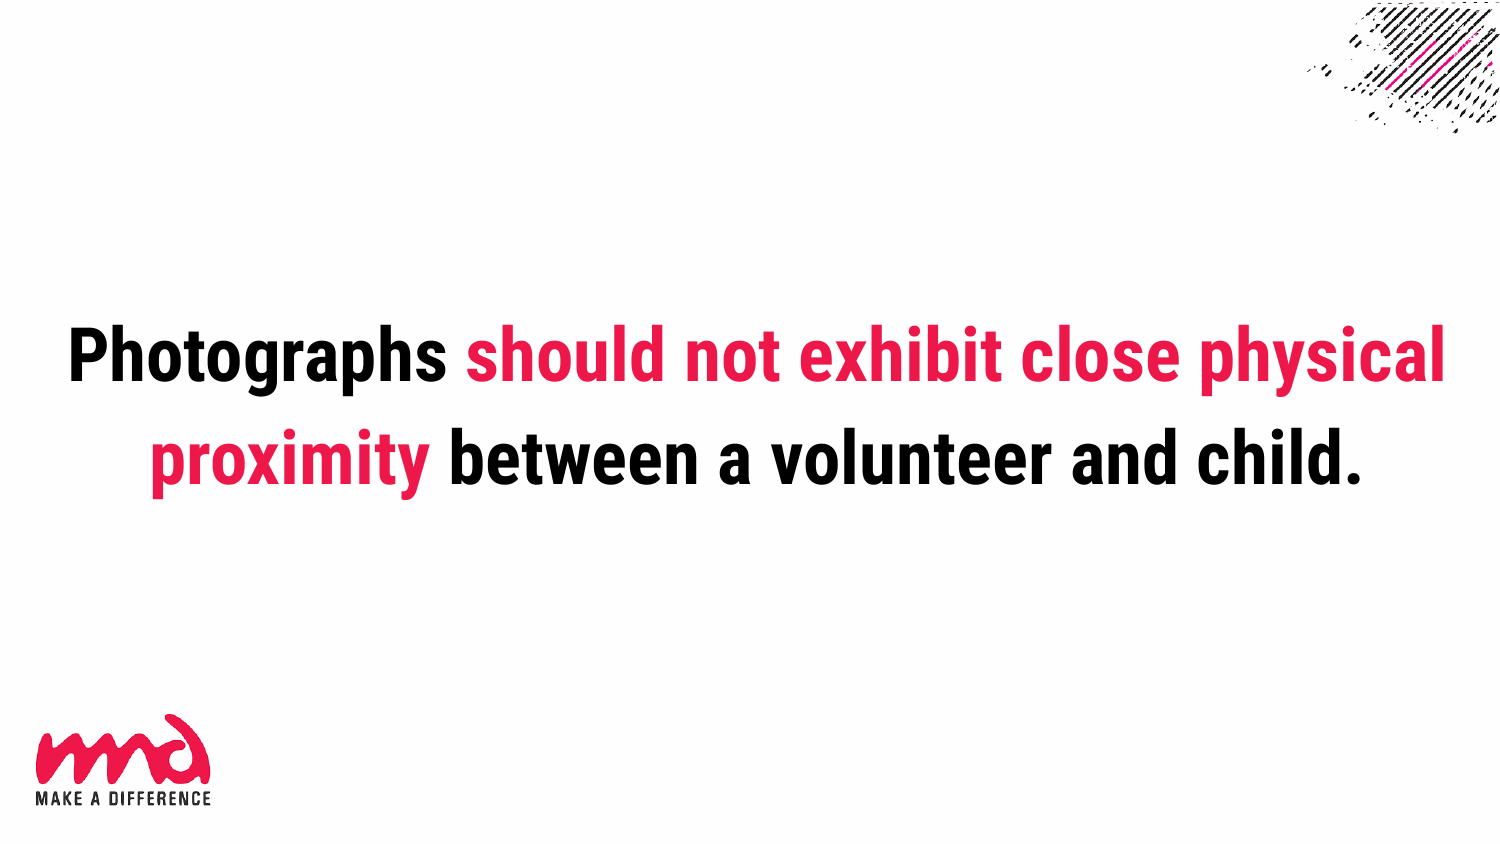

Photographs should not exhibit close physical proximity between a volunteer and child.